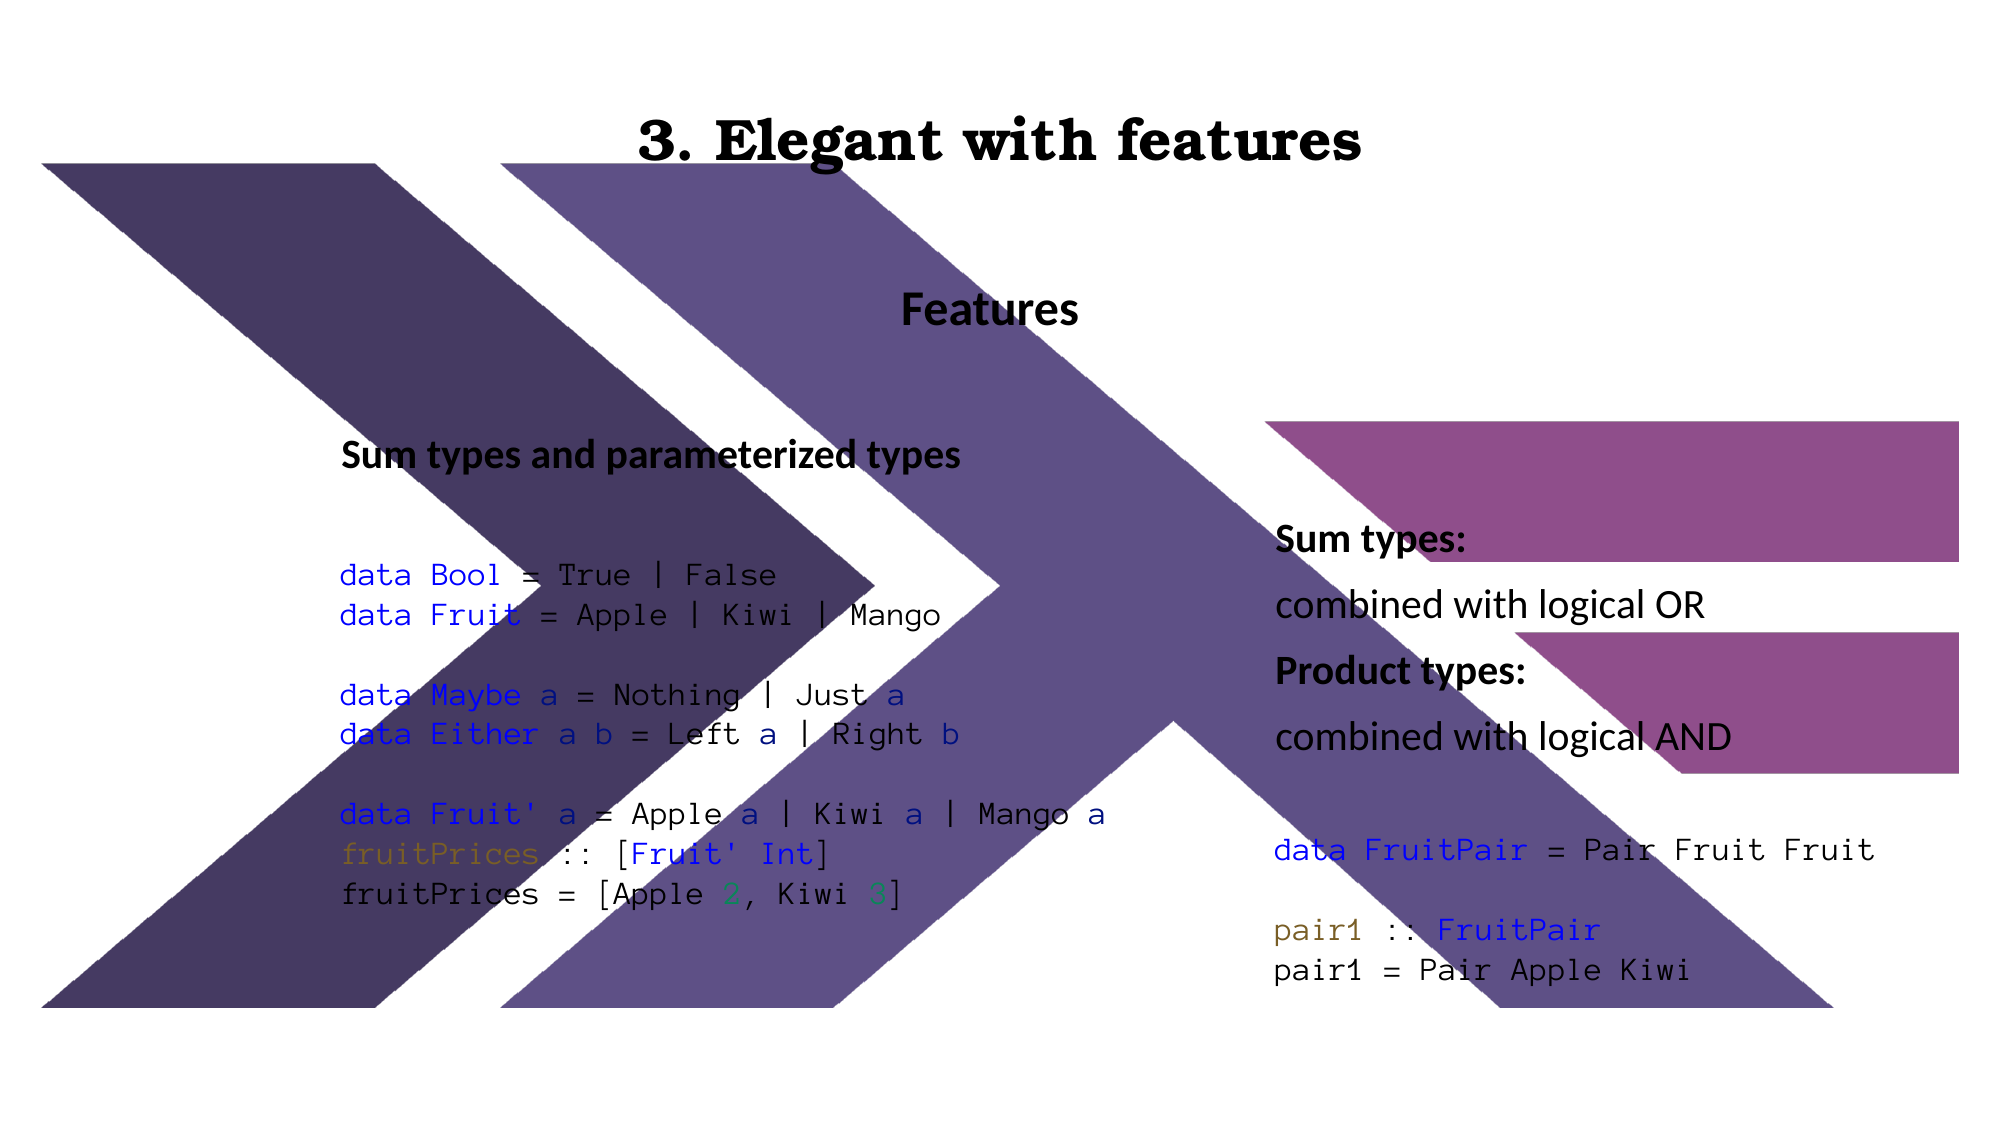

3. Elegant with features
Features
Sum types and parameterized types
Sum types:
combined with logical OR
Product types:
combined with logical AND
data Bool = True | False
data Fruit = Apple | Kiwi | Mango
data Maybe a = Nothing | Just a
data Either a b = Left a | Right b
data Fruit' a = Apple a | Kiwi a | Mango a
fruitPrices :: [Fruit' Int]
fruitPrices = [Apple 2, Kiwi 3]
data FruitPair = Pair Fruit Fruit

pair1 :: FruitPair
pair1 = Pair Apple Kiwi